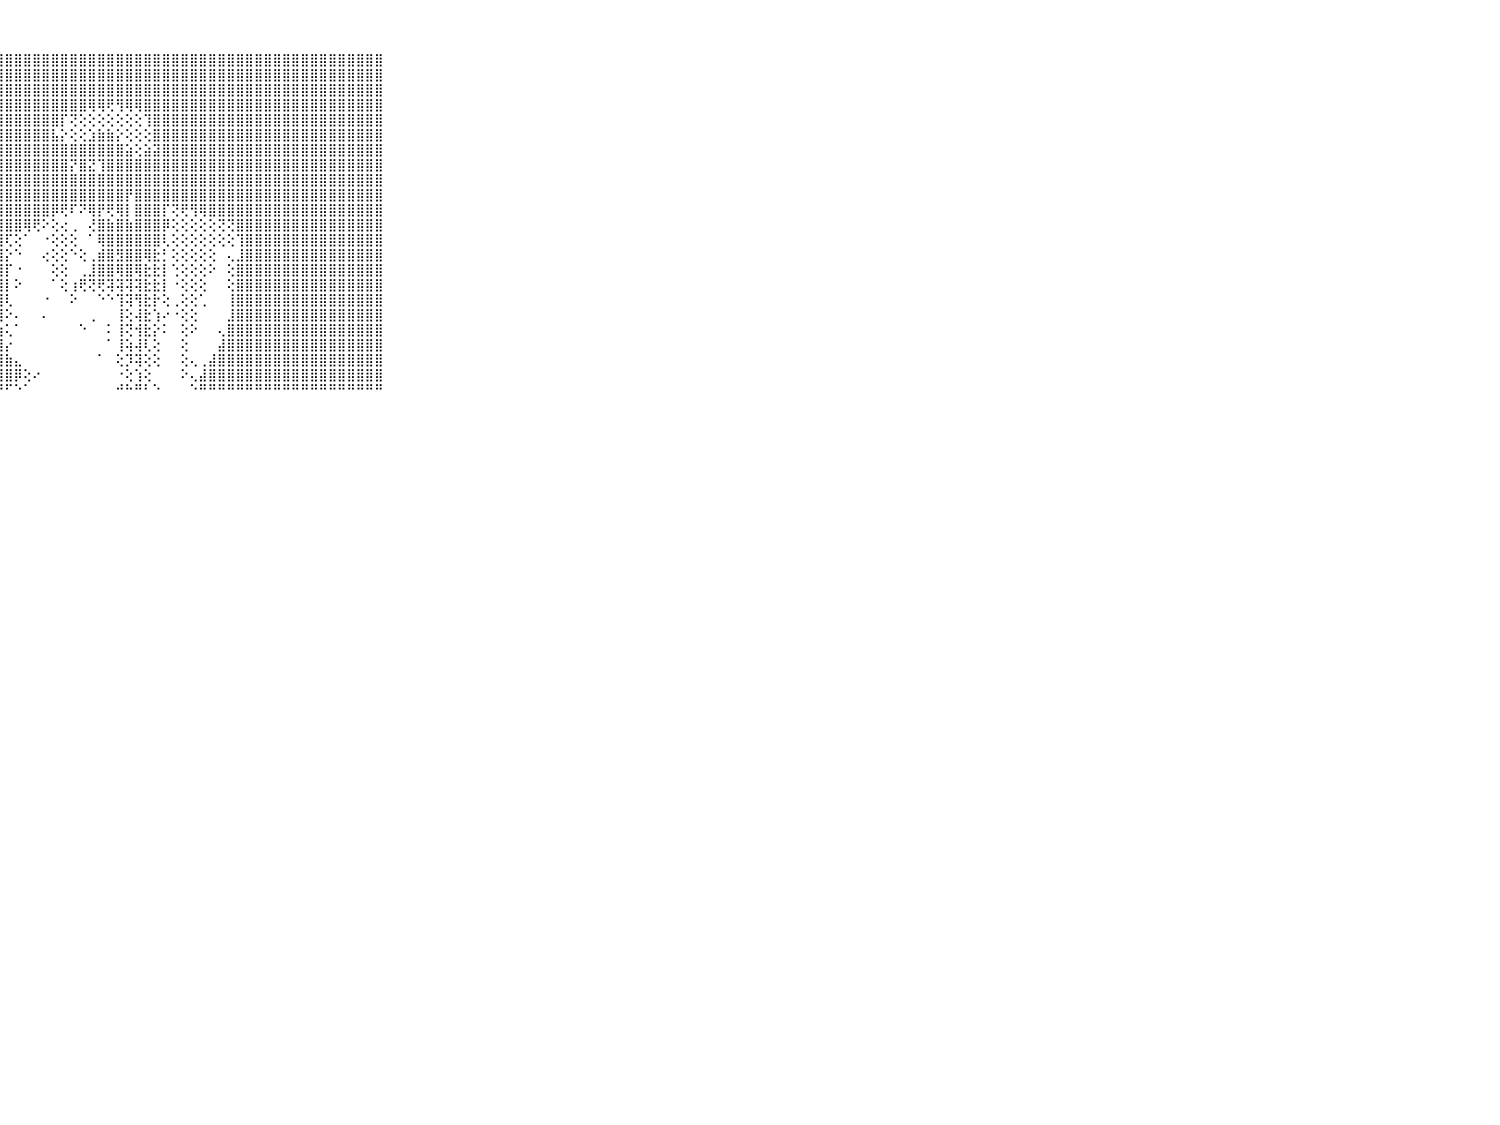

⠀⠀⠀⠀⠀⠀⠀⠀⠀⠀⠀⣿⣿⣿⣿⣿⣿⣿⣿⣿⣿⣿⣿⣿⣿⣿⣿⣿⣿⣿⣿⣿⣿⣿⣿⣿⣿⣿⣿⣿⣿⣿⣿⣿⣿⣿⣿⣿⣿⣿⣿⣿⣿⣿⣿⣿⣿⣿⣿⣿⣿⣿⣿⣿⣿⣿⣿⣿⣿⠀⠀⠀⠀⠀⠀⠀⠀⠀⠀⠀⠀
⠀⠀⠀⠀⠀⠀⠀⠀⠀⠀⠀⣿⣿⣿⣿⣿⣿⣿⣿⣿⣿⣿⣿⣿⣿⣿⣿⣿⣿⣿⣿⣿⣿⣿⣿⣿⣿⣿⣿⣿⣿⣿⣿⣿⣿⣿⣿⣿⣿⣿⣿⣿⣿⣿⣿⣿⣿⣿⣿⣿⣿⣿⣿⣿⣿⣿⣿⣿⣿⠀⠀⠀⠀⠀⠀⠀⠀⠀⠀⠀⠀
⠀⠀⠀⠀⠀⠀⠀⠀⠀⠀⠀⣿⣿⣿⣿⣿⣿⣿⣿⣿⣿⣿⣿⣿⣿⣿⣿⣿⣿⣿⣿⣿⣿⣿⣿⣿⣿⣿⣿⣿⣿⣿⣿⣿⣿⣿⣿⣿⣿⣿⣿⣿⣿⣿⣿⣿⣿⣿⣿⣿⣿⣿⣿⣿⣿⣿⣿⣿⣿⠀⠀⠀⠀⠀⠀⠀⠀⠀⠀⠀⠀
⠀⠀⠀⠀⠀⠀⠀⠀⠀⠀⠀⣿⣿⣿⣿⣿⣿⣿⣿⣿⣿⣿⣿⣿⣿⣿⣿⣿⣿⣿⣿⣿⣿⣿⣿⣿⣿⢿⢿⢟⢻⢿⢿⣿⣿⣿⣿⣿⣿⣿⣿⣿⣿⣿⣿⣿⣿⣿⣿⣿⣿⣿⣿⣿⣿⣿⣿⣿⣿⠀⠀⠀⠀⠀⠀⠀⠀⠀⠀⠀⠀
⠀⠀⠀⠀⠀⠀⠀⠀⠀⠀⠀⣿⣿⣿⣿⣿⣿⣿⣿⣿⣿⣿⣿⣿⣿⣿⣿⣿⣿⣿⣿⣿⣿⣿⡏⢝⢕⢕⢕⢕⢕⢕⢕⢹⣿⣿⣿⣿⣿⣿⣿⣿⣿⣿⣿⣿⣿⣿⣿⣿⣿⣿⣿⣿⣿⣿⣿⣿⣿⠀⠀⠀⠀⠀⠀⠀⠀⠀⠀⠀⠀
⠀⠀⠀⠀⠀⠀⠀⠀⠀⠀⠀⣿⣿⣿⣿⣿⣿⣿⣿⣿⣿⣿⣿⣿⣿⣿⣿⣿⣿⣿⣿⣿⣿⣧⡕⢕⢕⣱⣷⣷⡕⢕⢕⢕⣿⣿⣿⣿⣿⣿⣿⣿⣿⣿⣿⣿⣿⣿⣿⣿⣿⣿⣿⣿⣿⣿⣿⣿⣿⠀⠀⠀⠀⠀⠀⠀⠀⠀⠀⠀⠀
⠀⠀⠀⠀⠀⠀⠀⠀⠀⠀⠀⣿⣿⣿⣿⣿⣿⣿⣿⣿⣿⣿⣿⣿⣿⣿⣿⣿⣿⣿⣿⣿⣿⣿⣿⣿⣿⣿⣿⣿⣿⣵⢕⣵⣽⣿⣿⣿⣿⣿⣿⣿⣿⣿⣿⣿⣿⣿⣿⣿⣿⣿⣿⣿⣿⣿⣿⣿⣿⠀⠀⠀⠀⠀⠀⠀⠀⠀⠀⠀⠀
⠀⠀⠀⠀⠀⠀⠀⠀⠀⠀⠀⣿⣿⣿⣿⣿⣿⣿⣿⣿⣿⣿⣿⣿⣿⣿⣿⣿⣿⣿⣿⣿⣿⣿⣿⡝⣿⣝⢹⣿⣿⣿⣿⣿⣿⣿⣿⣿⣿⣿⣿⣿⣿⣿⣿⣿⣿⣿⣿⣿⣿⣿⣿⣿⣿⣿⣿⣿⣿⠀⠀⠀⠀⠀⠀⠀⠀⠀⠀⠀⠀
⠀⠀⠀⠀⠀⠀⠀⠀⠀⠀⠀⣿⣿⣿⣿⣿⣿⣿⣿⣿⣿⣿⣿⣿⣿⣿⣿⣿⣿⣿⣿⣿⣿⣿⣿⣿⣿⣿⣿⣿⣿⣿⣿⣿⣿⣿⣿⣿⣿⣿⣿⣿⣿⣿⣿⣿⣿⣿⣿⣿⣿⣿⣿⣿⣿⣿⣿⣿⣿⠀⠀⠀⠀⠀⠀⠀⠀⠀⠀⠀⠀
⠀⠀⠀⠀⠀⠀⠀⠀⠀⠀⠀⣿⣿⣿⣿⣿⣿⣿⣿⣿⣿⣿⣿⣿⣿⣿⣿⣿⣿⣿⣿⣿⣿⣿⣿⣿⣿⣿⣿⣿⣿⡟⣿⣿⣿⣿⣿⣿⣿⣿⣿⣿⣿⣿⣿⣿⣿⣿⣿⣿⣿⣿⣿⣿⣿⣿⣿⣿⣿⠀⠀⠀⠀⠀⠀⠀⠀⠀⠀⠀⠀
⠀⠀⠀⠀⠀⠀⠀⠀⠀⠀⠀⣿⣿⣿⣿⣿⣿⣿⣿⣿⣿⣿⣿⣿⣿⣿⣿⣿⣿⣿⣿⣿⣿⡿⢟⠏⠝⢿⡟⢟⢿⡇⣿⣿⣿⡏⢝⢟⢻⢿⣿⣿⣿⣿⣿⣿⣿⣿⣿⣿⣿⣿⣿⣿⣿⣿⣿⣿⣿⠀⠀⠀⠀⠀⠀⠀⠀⠀⠀⠀⠀
⠀⠀⠀⠀⠀⠀⠀⠀⠀⠀⠀⣿⣿⣿⣿⣿⣿⣿⣿⣿⣿⣿⣿⣿⣿⣿⣿⣿⣿⣿⢿⢟⠕⢕⢔⢀⠀⢜⣿⣷⣿⣷⣿⣿⣿⡿⢕⢕⢕⢕⢕⢝⢝⣿⣿⣿⣿⣿⣿⣿⣿⣿⣿⣿⣿⣿⣿⣿⣿⠀⠀⠀⠀⠀⠀⠀⠀⠀⠀⠀⠀
⠀⠀⠀⠀⠀⠀⠀⠀⠀⠀⠀⣿⣿⣿⣿⣿⣿⣿⣿⣿⣿⣿⣿⣿⣿⣿⣿⣿⢏⢕⠁⠀⠐⢕⢕⢕⠀⠁⢿⣿⣿⣿⣿⣿⣿⢇⢕⢕⢕⢕⢕⢕⢕⢹⣿⣿⣿⣿⣿⣿⣿⣿⣿⣿⣿⣿⣿⣿⣿⠀⠀⠀⠀⠀⠀⠀⠀⠀⠀⠀⠀
⠀⠀⠀⠀⠀⠀⠀⠀⠀⠀⠀⣿⣿⣿⣿⣿⣿⣿⣿⣿⣿⣿⣿⣿⣿⣿⣿⣿⡕⠑⠀⠀⢔⢕⢕⠑⢕⢀⣾⣿⣻⣿⣿⢿⣗⡃⢕⢕⢕⢕⢕⠀⢄⣸⣿⣿⣿⣿⣿⣿⣿⣿⣿⣿⣿⣿⣿⣿⣿⠀⠀⠀⠀⠀⠀⠀⠀⠀⠀⠀⠀
⠀⠀⠀⠀⠀⠀⠀⠀⠀⠀⠀⣿⣿⣿⣿⣿⣿⣿⣿⣿⣿⣿⣿⣿⣿⣿⣿⣿⡏⠐⠀⠀⠀⢕⢕⠀⢀⣸⣿⣿⢿⣿⢿⣗⣗⡇⢑⢕⢕⢕⠕⠀⢕⣿⣿⣿⣿⣿⣿⣿⣿⣿⣿⣿⣿⣿⣿⣿⣿⠀⠀⠀⠀⠀⠀⠀⠀⠀⠀⠀⠀
⠀⠀⠀⠀⠀⠀⠀⠀⠀⠀⠀⣿⣿⣿⣿⣿⣿⣿⣿⣿⣿⣿⣿⣿⣿⣿⣿⣿⡇⠕⠀⠀⠀⠁⢕⢰⢟⢝⢟⢽⢽⢽⢽⣗⣗⡇⠐⢕⢕⢕⠀⠀⢕⣿⣿⣿⣿⣿⣿⣿⣿⣿⣿⣿⣿⣿⣿⣿⣿⠀⠀⠀⠀⠀⠀⠀⠀⠀⠀⠀⠀
⠀⠀⠀⠀⠀⠀⠀⠀⠀⠀⠀⣿⣿⣿⣿⣿⣿⣿⣿⣿⣿⣿⣿⣿⣿⣿⣿⣿⢇⠀⠀⠀⠐⠀⠀⠕⠀⠀⠑⠑⢹⢽⢻⣗⡗⢕⢀⢕⢕⢁⠀⠀⢸⣿⣿⣿⣿⣿⣿⣿⣿⣿⣿⣿⣿⣿⣿⣿⣿⠀⠀⠀⠀⠀⠀⠀⠀⠀⠀⠀⠀
⠀⠀⠀⠀⠀⠀⠀⠀⠀⠀⠀⣿⣿⣿⣿⣿⣿⣿⣿⣿⣿⣿⣿⣿⣿⣿⣿⣿⠕⠄⠀⠀⠄⠀⠀⠀⠀⢀⠀⠀⢸⢕⢼⣗⢱⠔⠐⢕⢕⠀⠀⠀⣸⣿⣿⣿⣿⣿⣿⣿⣿⣿⣿⣿⣿⣿⣿⣿⣿⠀⠀⠀⠀⠀⠀⠀⠀⠀⠀⠀⠀
⠀⠀⠀⠀⠀⠀⠀⠀⠀⠀⠀⣿⣿⣿⣿⣿⣿⣿⣿⣿⣿⣿⣿⣿⣿⣿⣿⣷⢅⠁⠀⠀⠀⠀⠀⠀⠑⠀⠀⠅⢸⢝⢺⣗⡕⠅⠀⢕⠕⠀⠀⢄⣿⣿⣿⣿⣿⣿⣿⣿⣿⣿⣿⣿⣿⣿⣿⣿⣿⠀⠀⠀⠀⠀⠀⠀⠀⠀⠀⠀⠀
⠀⠀⠀⠀⠀⠀⠀⠀⠀⠀⠀⣿⣿⣿⣿⣿⣿⣿⣿⣿⣿⣿⣿⣿⣿⣿⣿⣿⡔⠀⠀⠀⠀⠀⠀⠀⠀⠀⠀⠁⢸⢵⢼⢇⢕⠀⠀⢕⠀⠀⠀⣼⣿⣿⣿⣿⣿⣿⣿⣿⣿⣿⣿⣿⣿⣿⣿⣿⣿⠀⠀⠀⠀⠀⠀⠀⠀⠀⠀⠀⠀
⠀⠀⠀⠀⠀⠀⠀⠀⠀⠀⠀⣿⣿⣿⣿⣿⣿⣿⣿⣿⣿⣿⣿⣿⣿⣿⣿⣿⣷⣄⠀⠀⠀⠀⠀⠀⠀⠀⠁⠀⢕⡹⢽⢕⢕⠀⠀⢕⢄⢀⣼⣿⣿⣿⣿⣿⣿⣿⣿⣿⣿⣿⣿⣿⣿⣿⣿⣿⣿⠀⠀⠀⠀⠀⠀⠀⠀⠀⠀⠀⠀
⠀⠀⠀⠀⠀⠀⠀⠀⠀⠀⠀⣿⣿⣿⣿⣿⣿⣿⣿⣿⣿⣿⣿⣿⣿⣿⣿⣿⣿⡿⢕⠔⠀⠀⠀⠀⠀⠀⠀⠀⠐⢕⢱⢕⠀⠀⠀⠕⢄⣼⣿⣿⣿⣿⣿⣿⣿⣿⣿⣿⣿⣿⣿⣿⣿⣿⣿⣿⣿⠀⠀⠀⠀⠀⠀⠀⠀⠀⠀⠀⠀
⠀⠀⠀⠀⠀⠀⠀⠀⠀⠀⠀⠛⠛⠛⠛⠛⠛⠛⠛⠛⠛⠛⠛⠛⠛⠛⠛⠛⠋⠑⠁⠀⠀⠀⠀⠀⠀⠀⠀⠀⠚⠓⠛⠃⠑⠀⠀⠀⠑⠛⠛⠛⠛⠛⠛⠛⠛⠛⠛⠛⠛⠛⠛⠛⠛⠛⠛⠛⠛⠀⠀⠀⠀⠀⠀⠀⠀⠀⠀⠀⠀